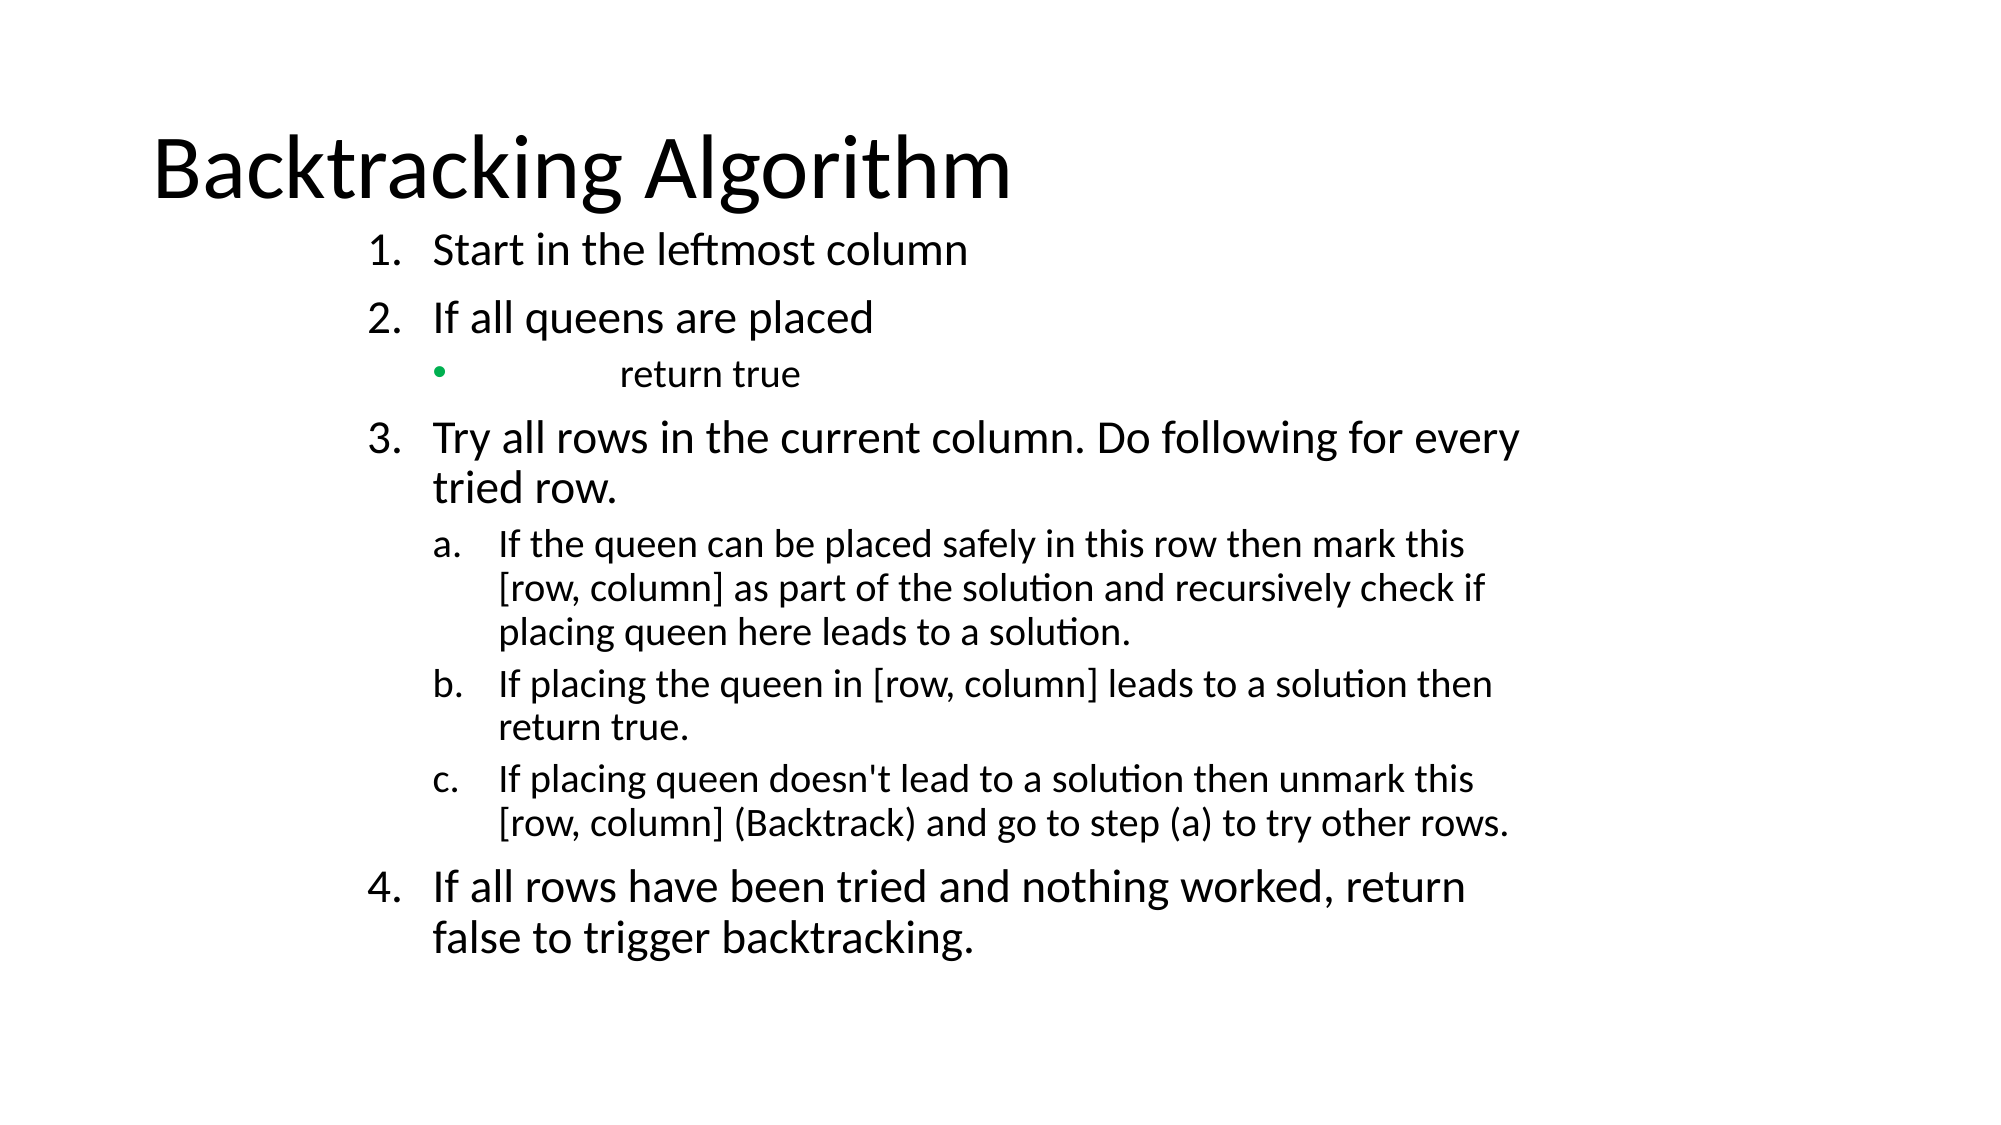

# Backtracking Algorithm
Start in the leftmost column
If all queens are placed
	return true
Try all rows in the current column. Do following for every tried row.
If the queen can be placed safely in this row then mark this [row, column] as part of the solution and recursively check if placing queen here leads to a solution.
If placing the queen in [row, column] leads to a solution then return true.
If placing queen doesn't lead to a solution then unmark this [row, column] (Backtrack) and go to step (a) to try other rows.
If all rows have been tried and nothing worked, return false to trigger backtracking.